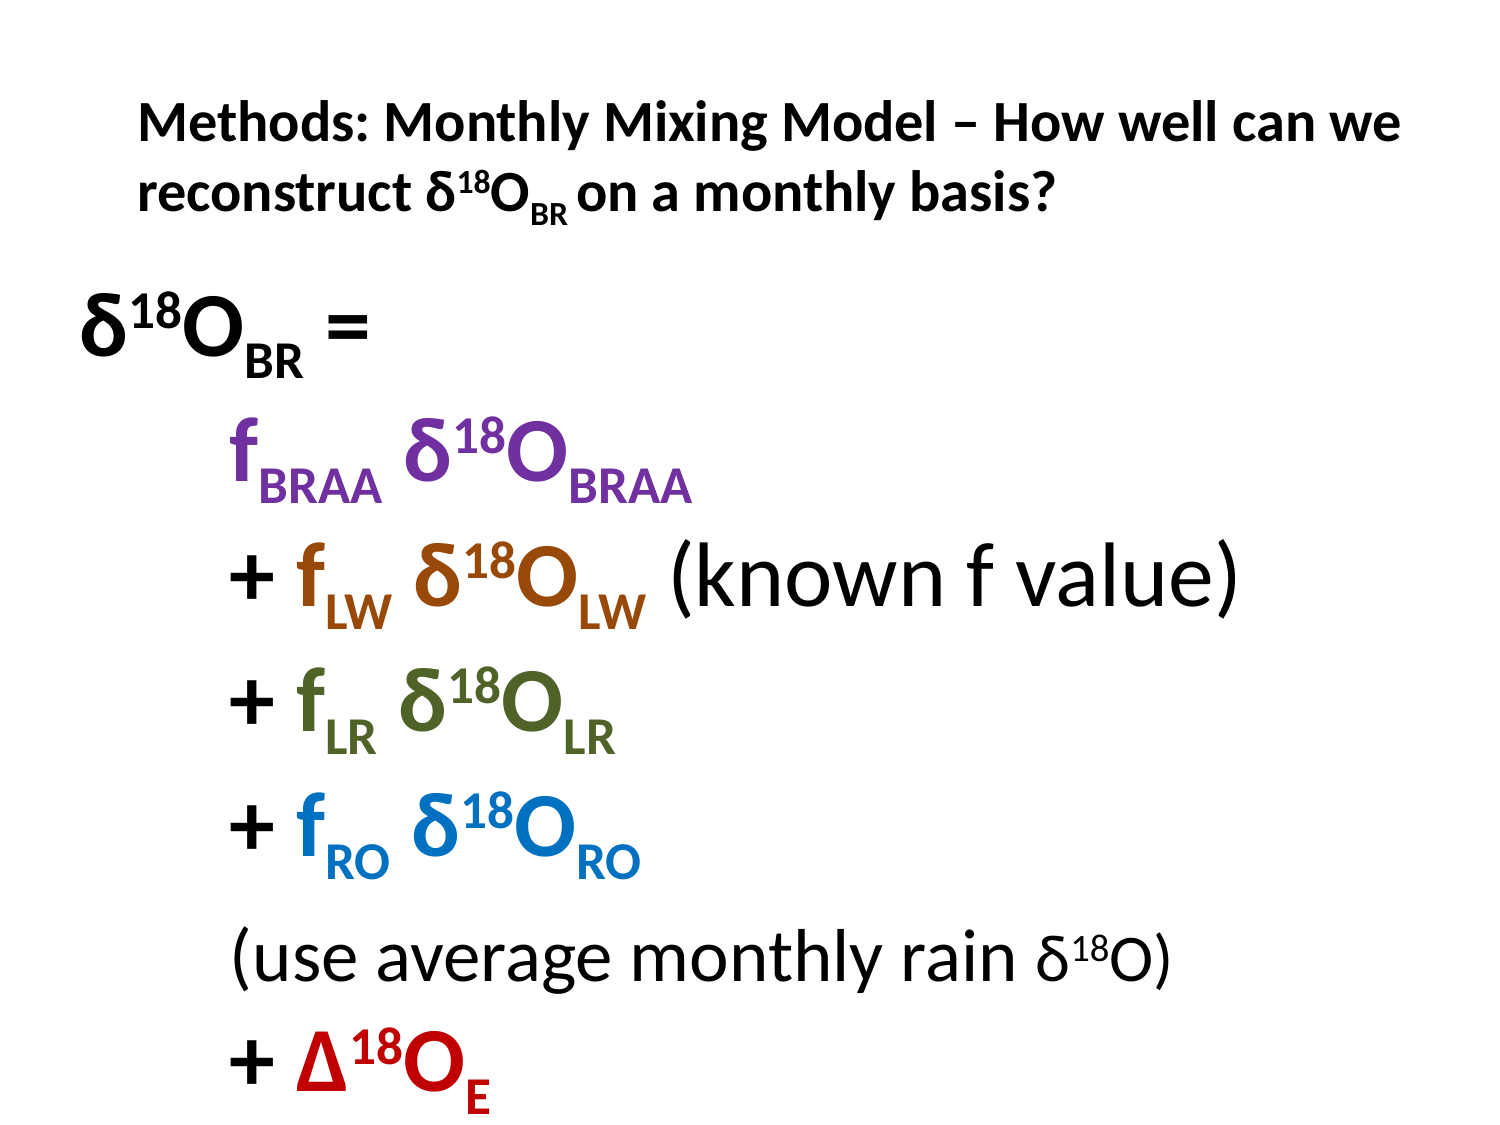

Methods: Monthly Mixing Model – How well can we reconstruct δ18OBR on a monthly basis?
δ18OBR =
	fBRAA δ18OBRAA
	+ fLW δ18OLW (known f value)
	+ fLR δ18OLR
	+ fRO δ18ORO
	(use average monthly rain δ18O)
	+ Δ18OE